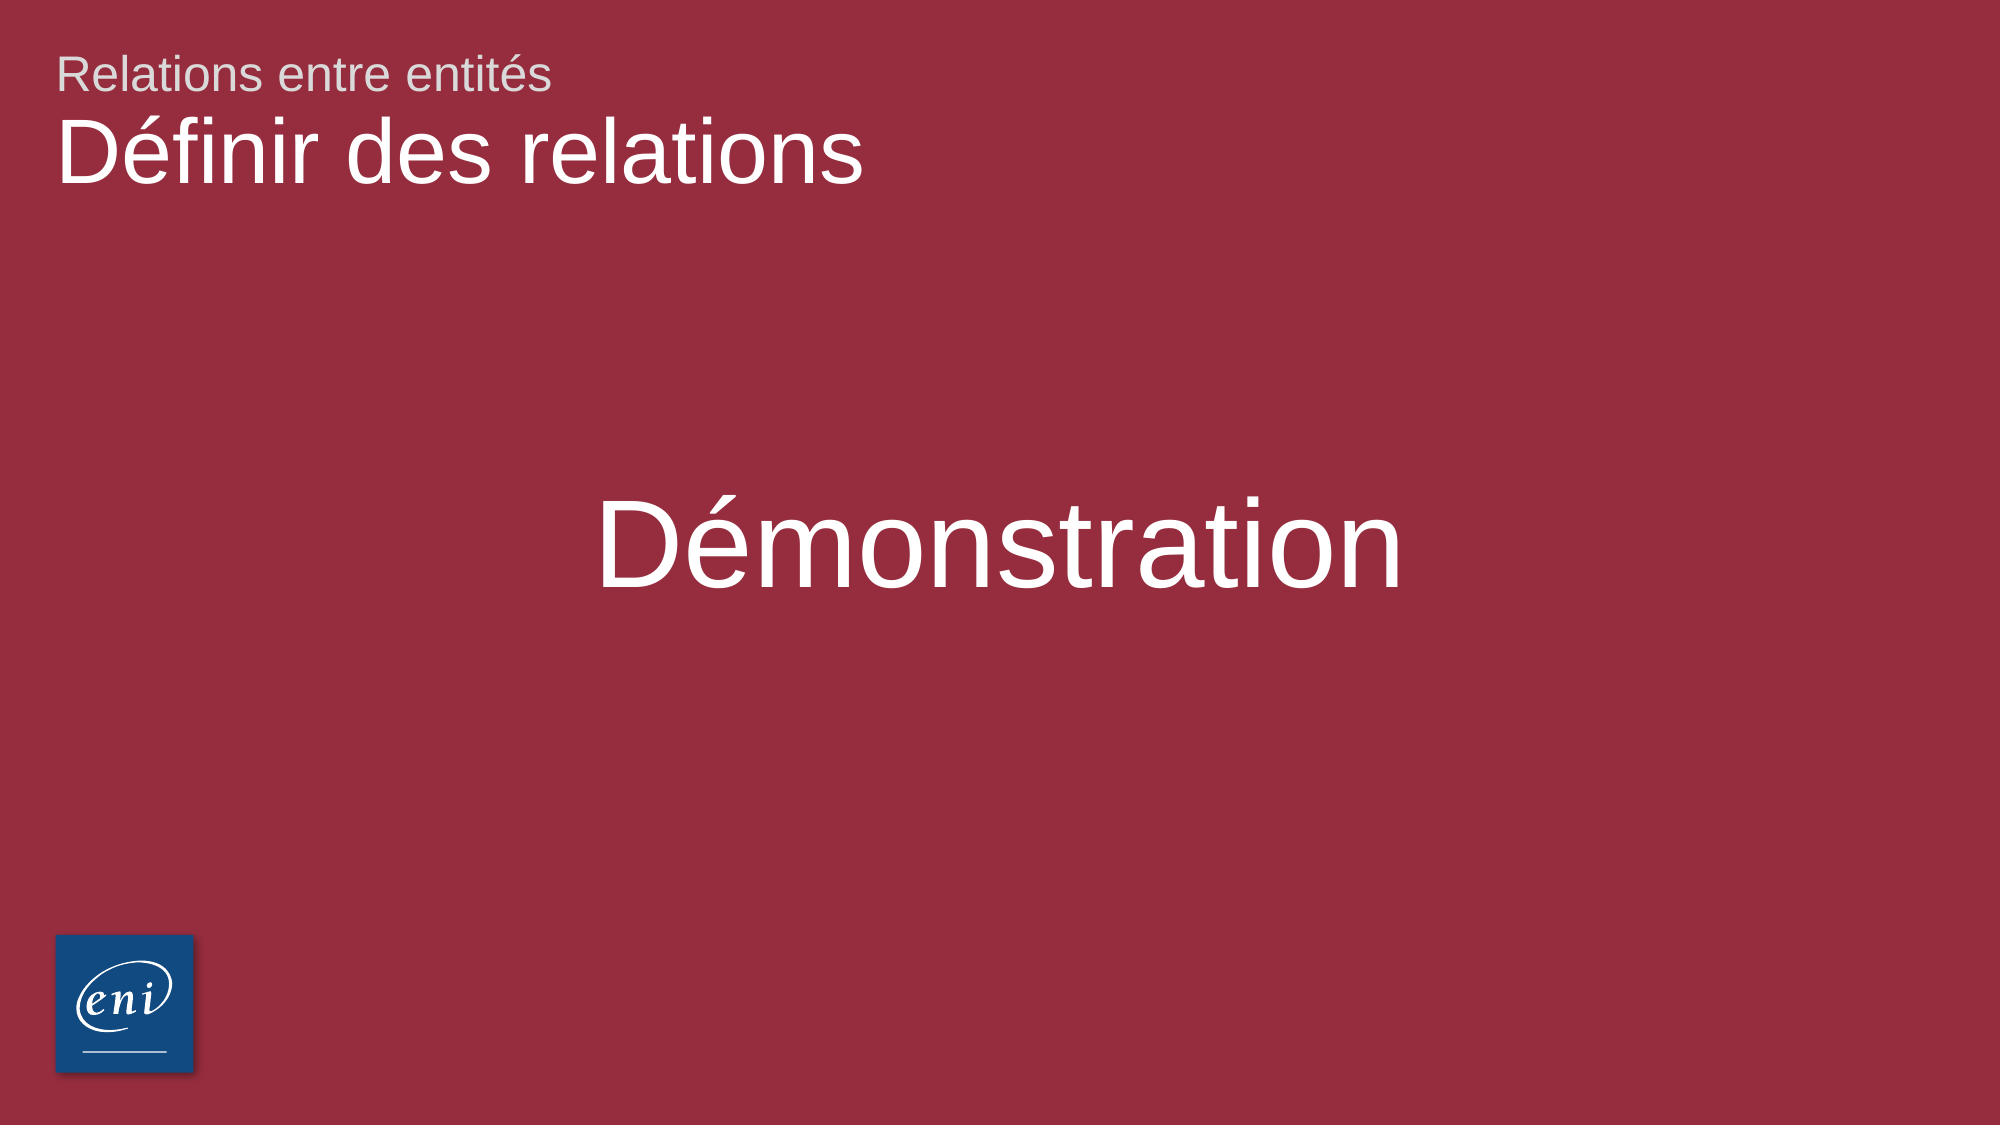

Relations entre entités
# Définir des relations